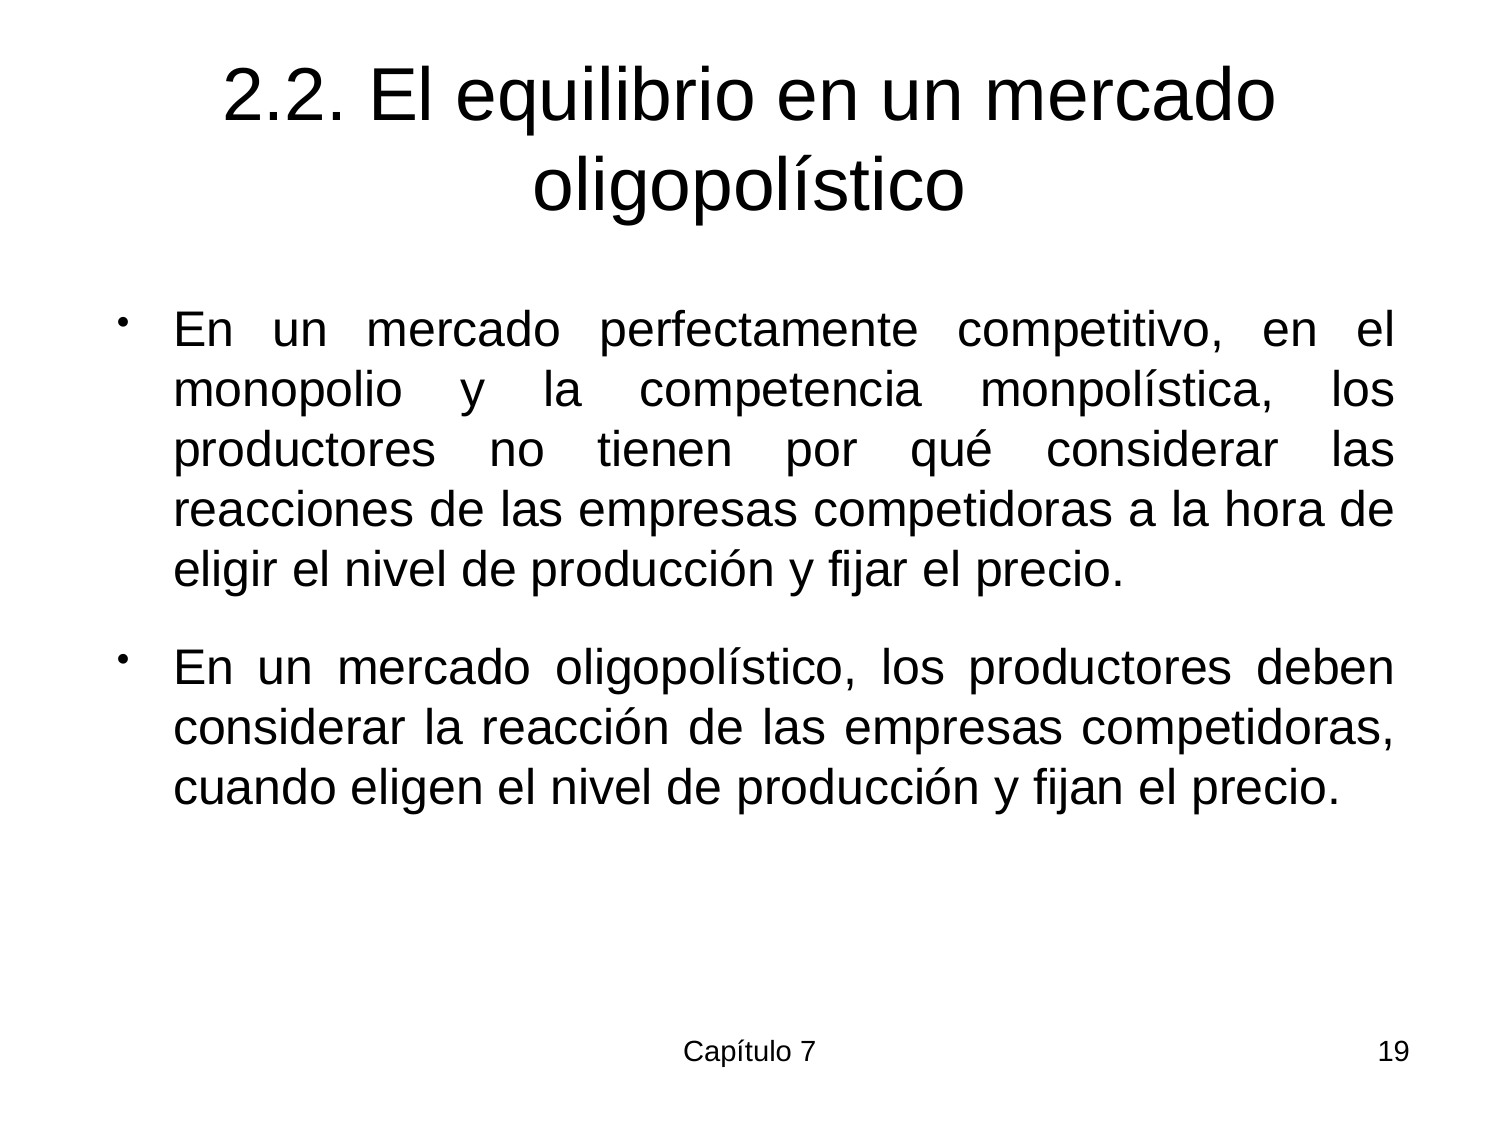

# 2.2. El equilibrio en un mercado oligopolístico
En un mercado perfectamente competitivo, en el monopolio y la competencia monpolística, los productores no tienen por qué considerar las reacciones de las empresas competidoras a la hora de eligir el nivel de producción y fijar el precio.
En un mercado oligopolístico, los productores deben considerar la reacción de las empresas competidoras, cuando eligen el nivel de producción y fijan el precio.
Capítulo 7
19